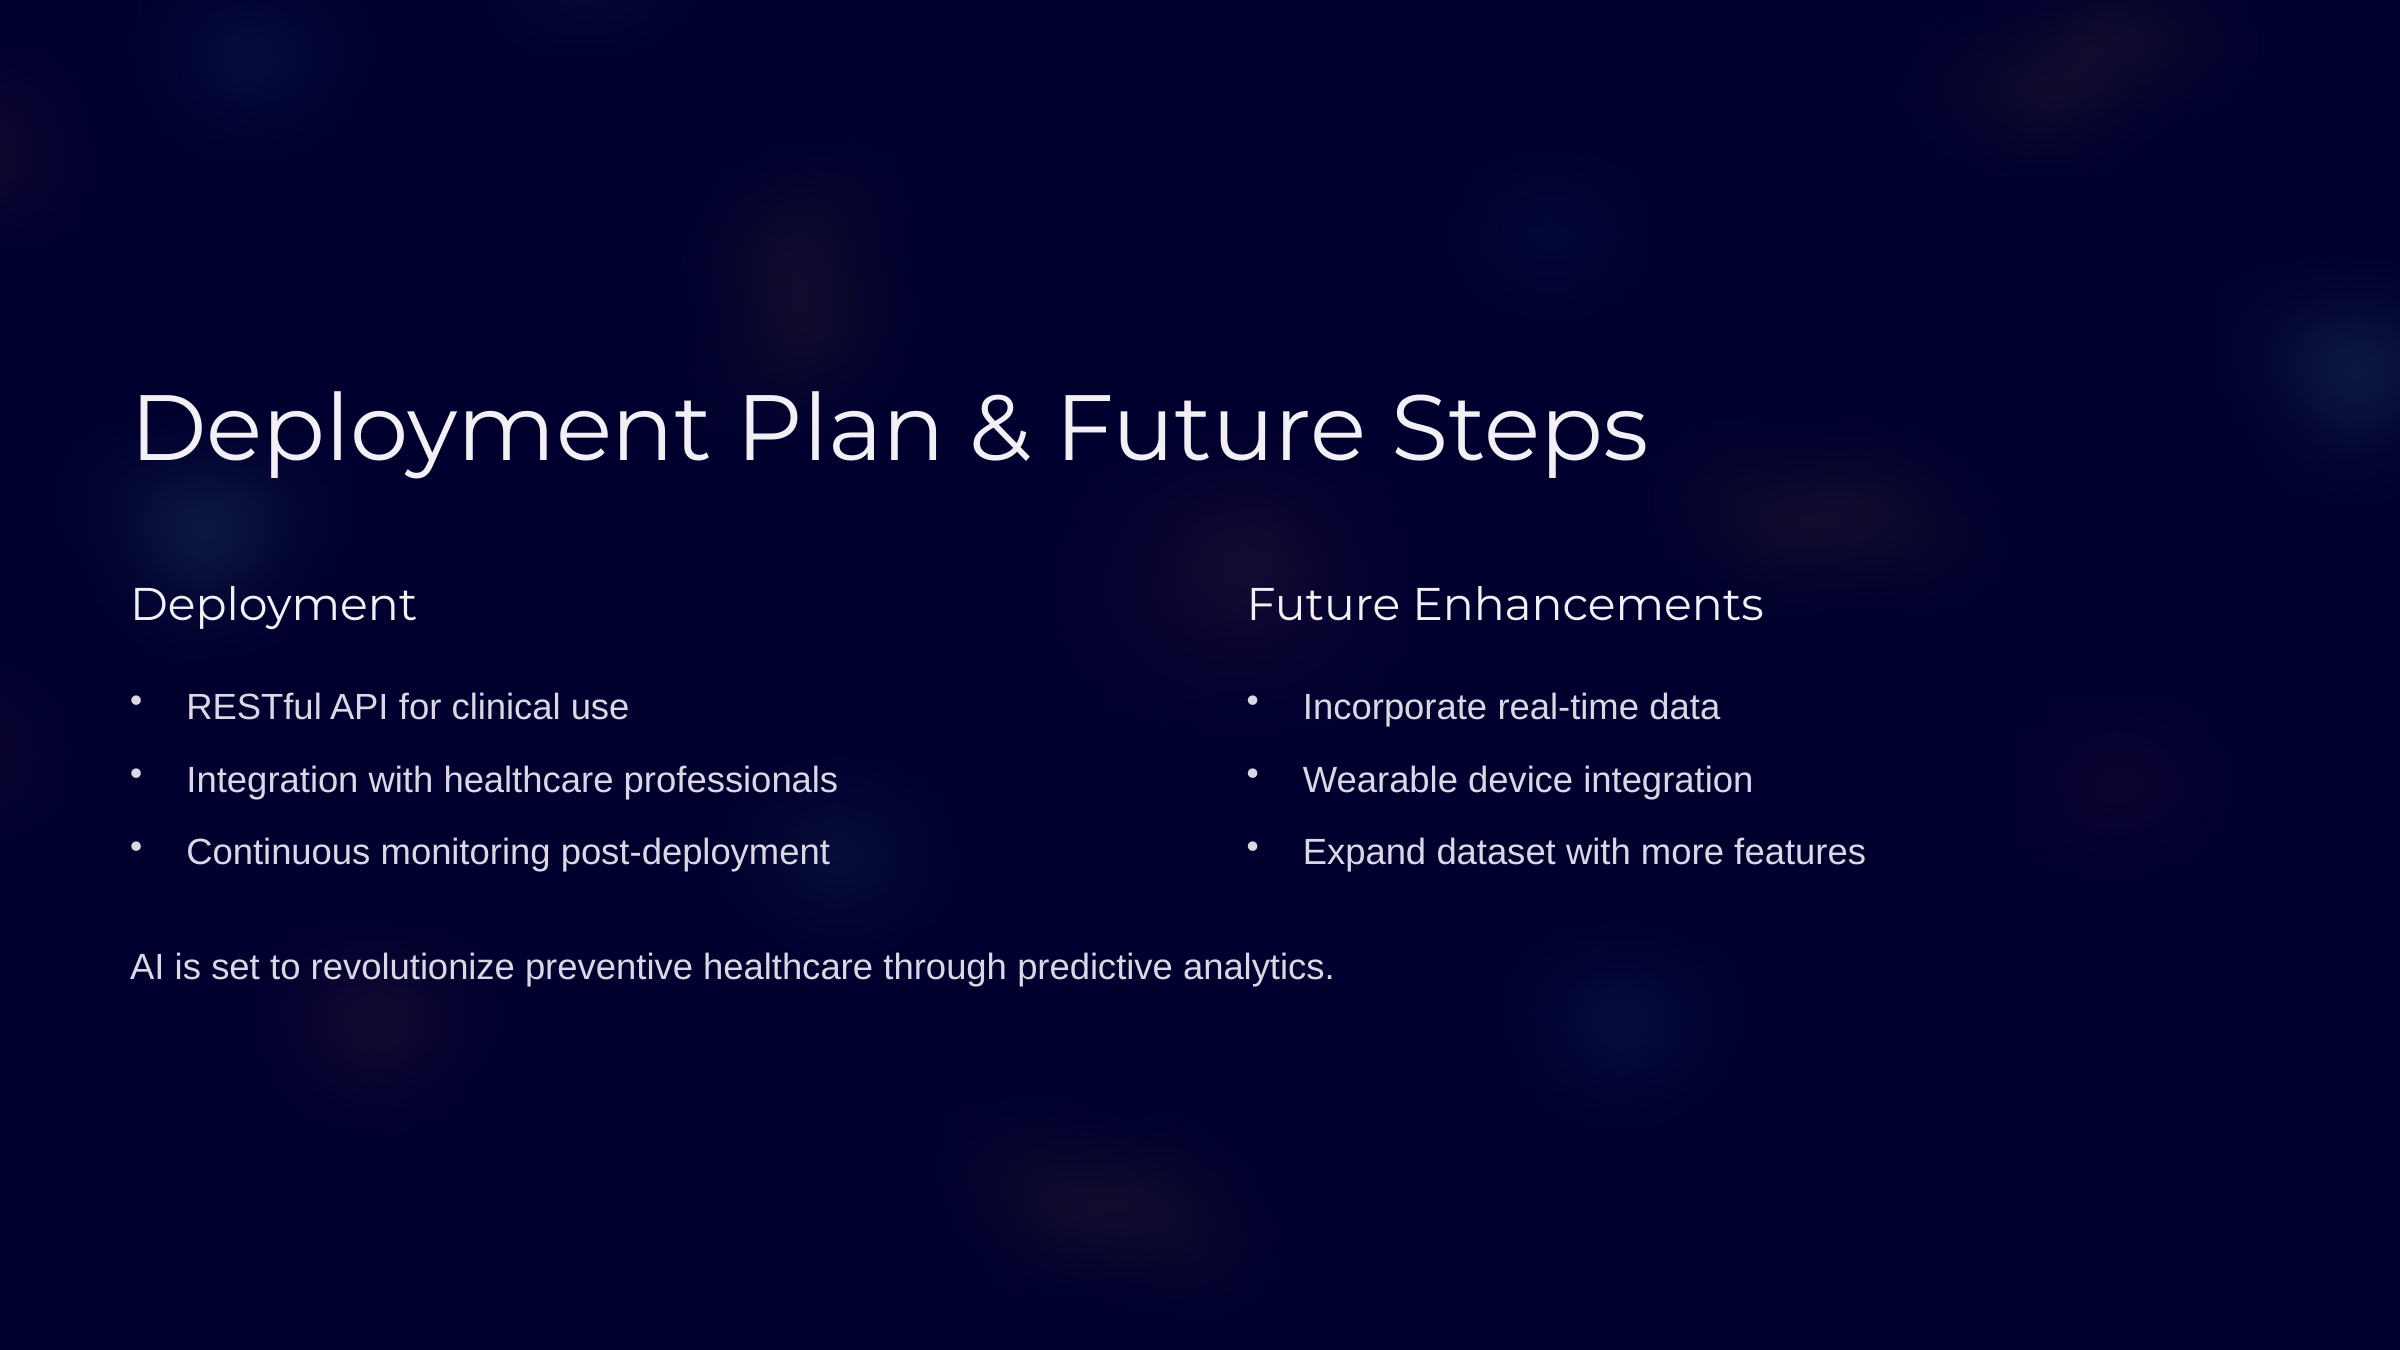

Deployment Plan & Future Steps
Deployment
Future Enhancements
RESTful API for clinical use
Incorporate real-time data
Integration with healthcare professionals
Wearable device integration
Continuous monitoring post-deployment
Expand dataset with more features
AI is set to revolutionize preventive healthcare through predictive analytics.